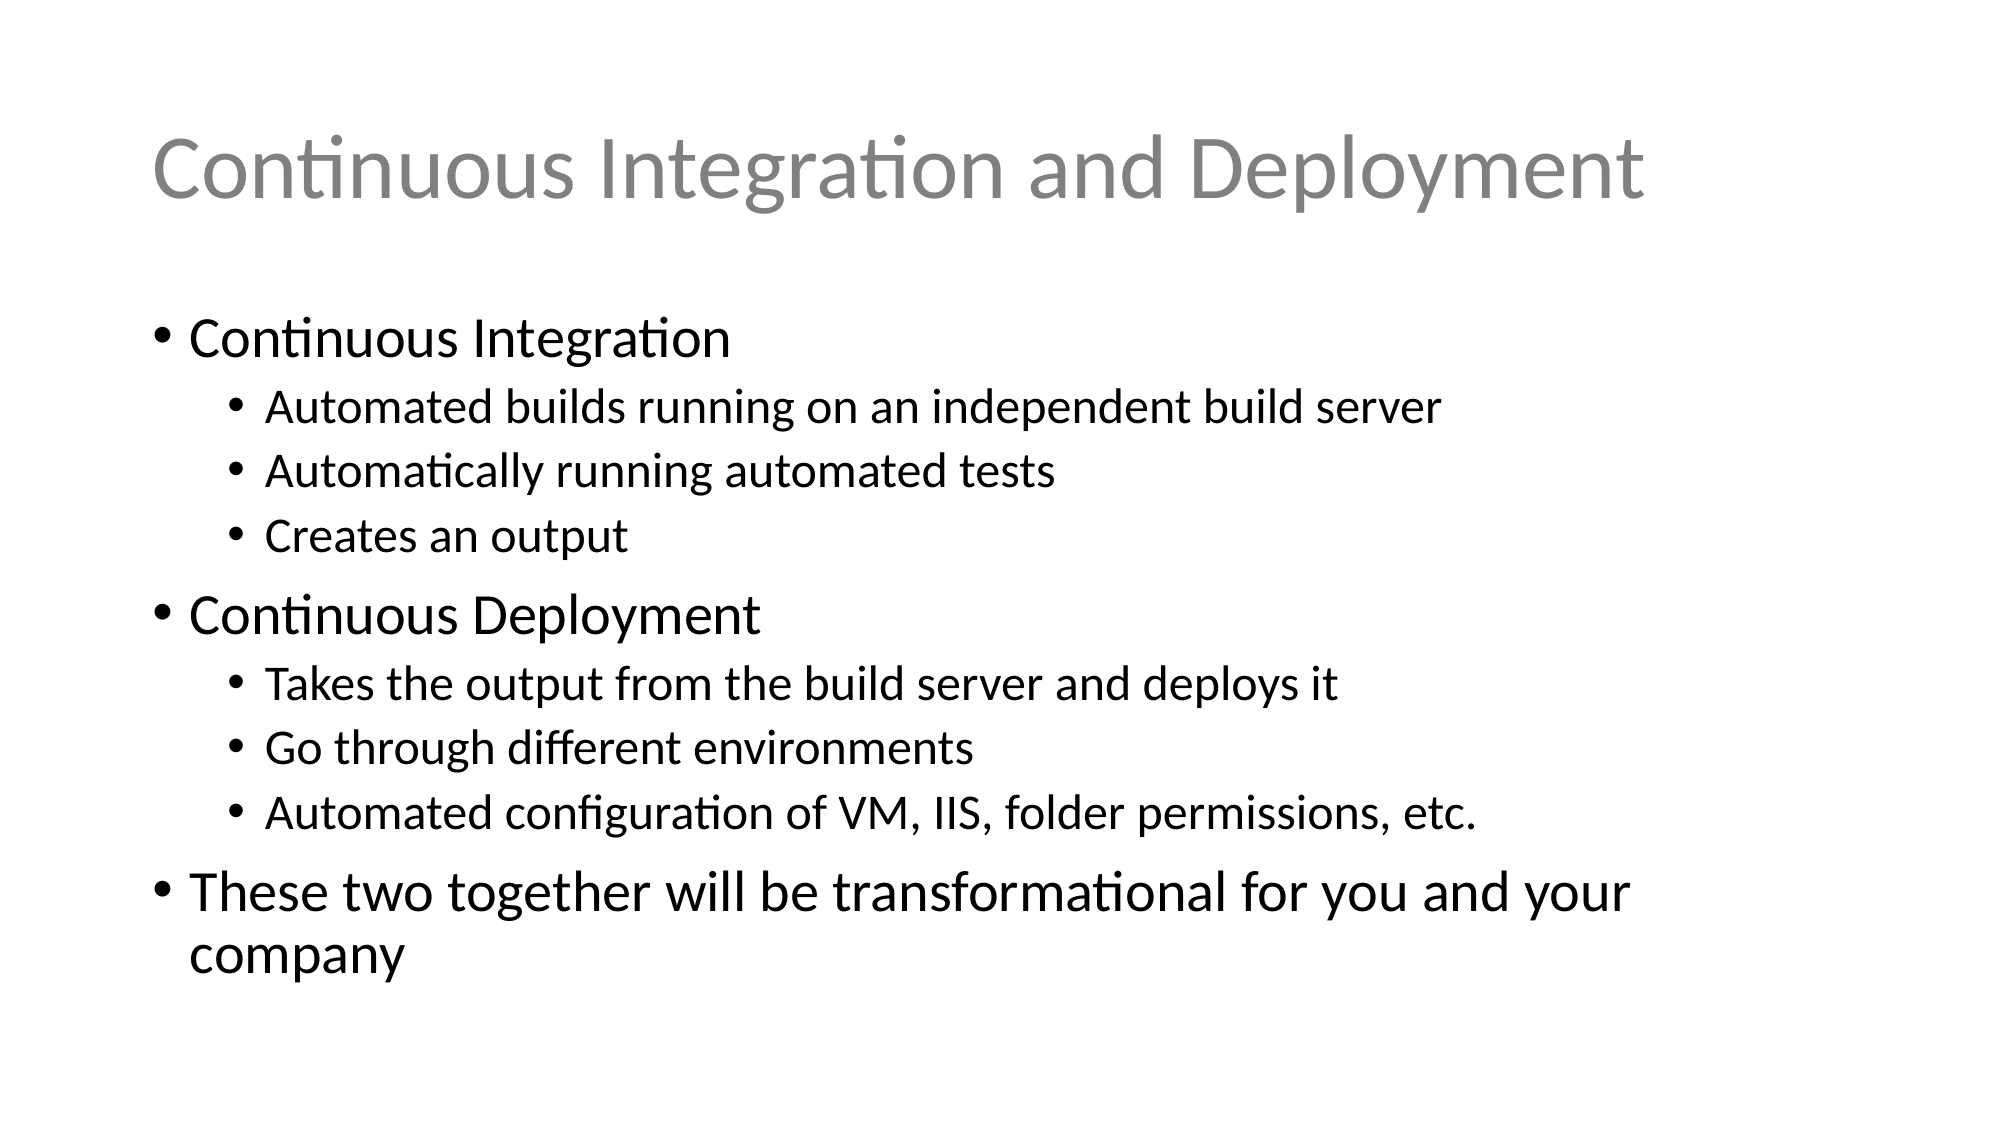

# Continuous Integration and Deployment
Continuous Integration
Automated builds running on an independent build server
Automatically running automated tests
Creates an output
Continuous Deployment
Takes the output from the build server and deploys it
Go through different environments
Automated configuration of VM, IIS, folder permissions, etc.
These two together will be transformational for you and your company